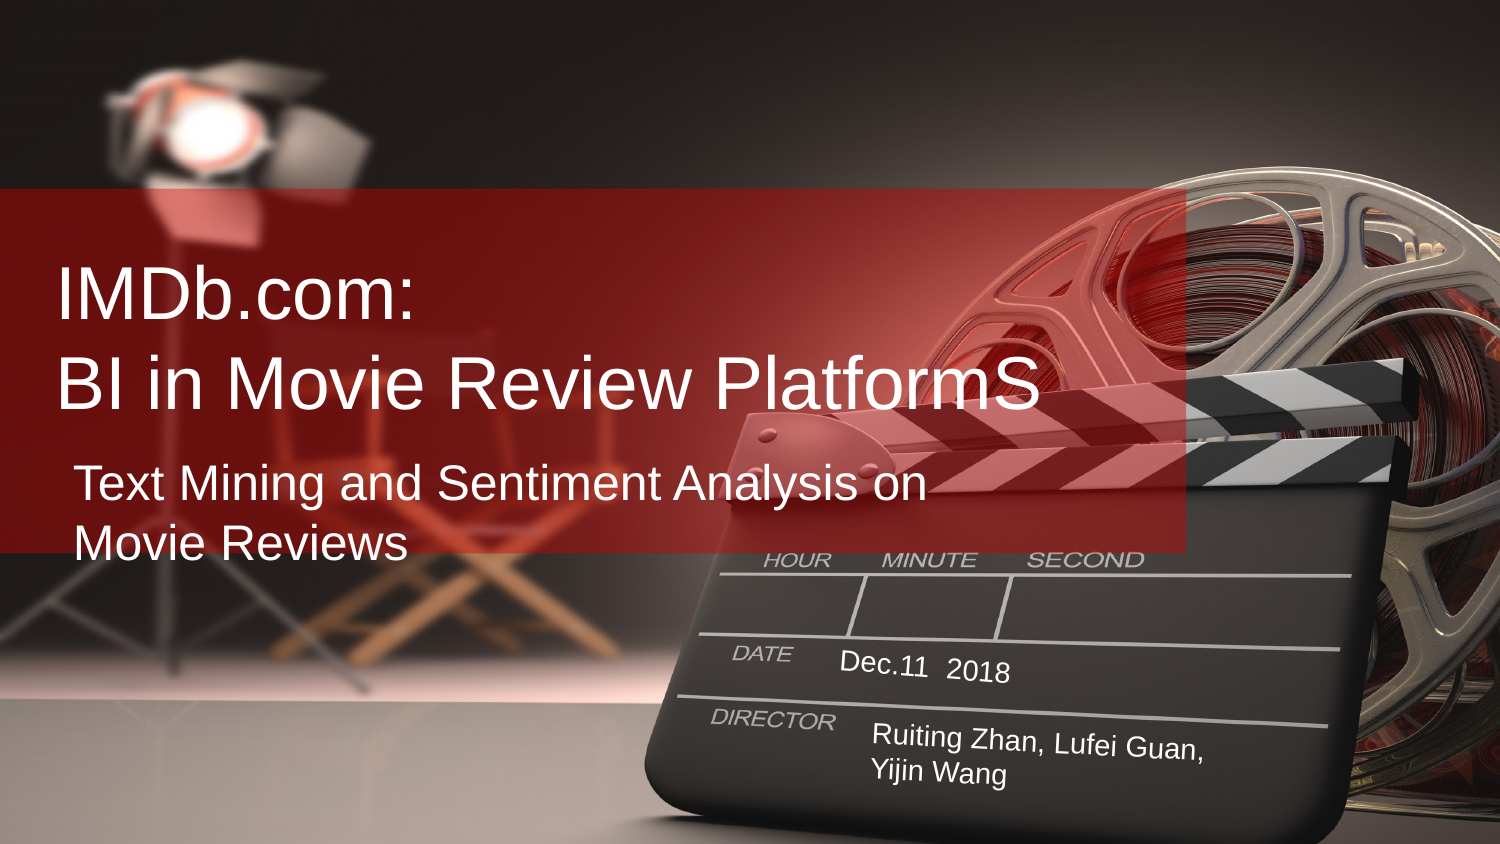

IMDb.com:
BI in Movie Review PlatformS
Text Mining and Sentiment Analysis on Movie Reviews
Dec.11  2018
Ruiting Zhan, Lufei Guan, Yijin Wang